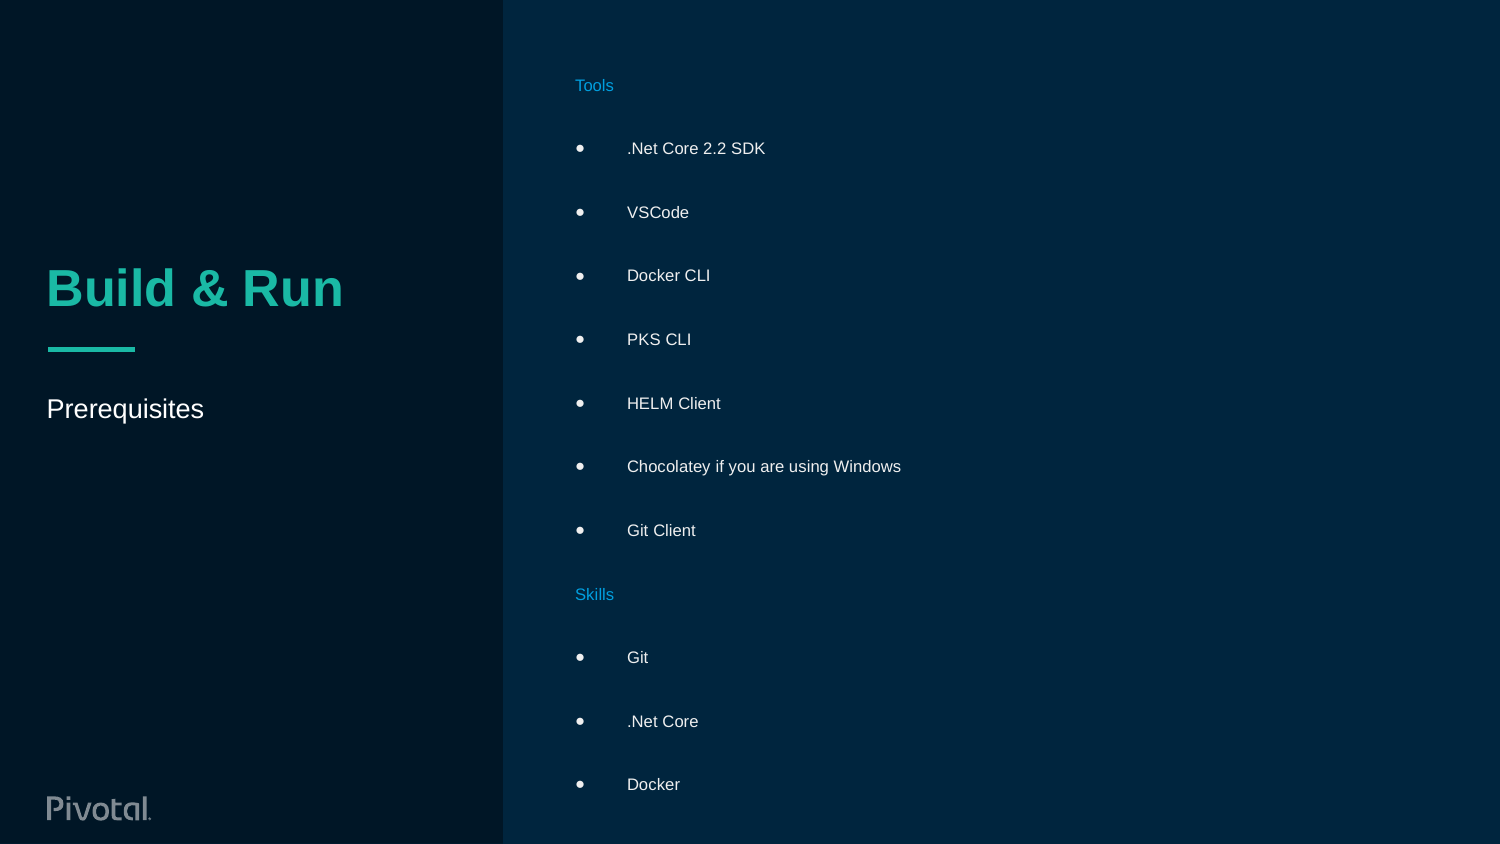

Tools
.Net Core 2.2 SDK
VSCode
Docker CLI
PKS CLI
HELM Client
Chocolatey if you are using Windows
Git Client
Skills
Git
.Net Core
Docker
# Build & Run
Prerequisites